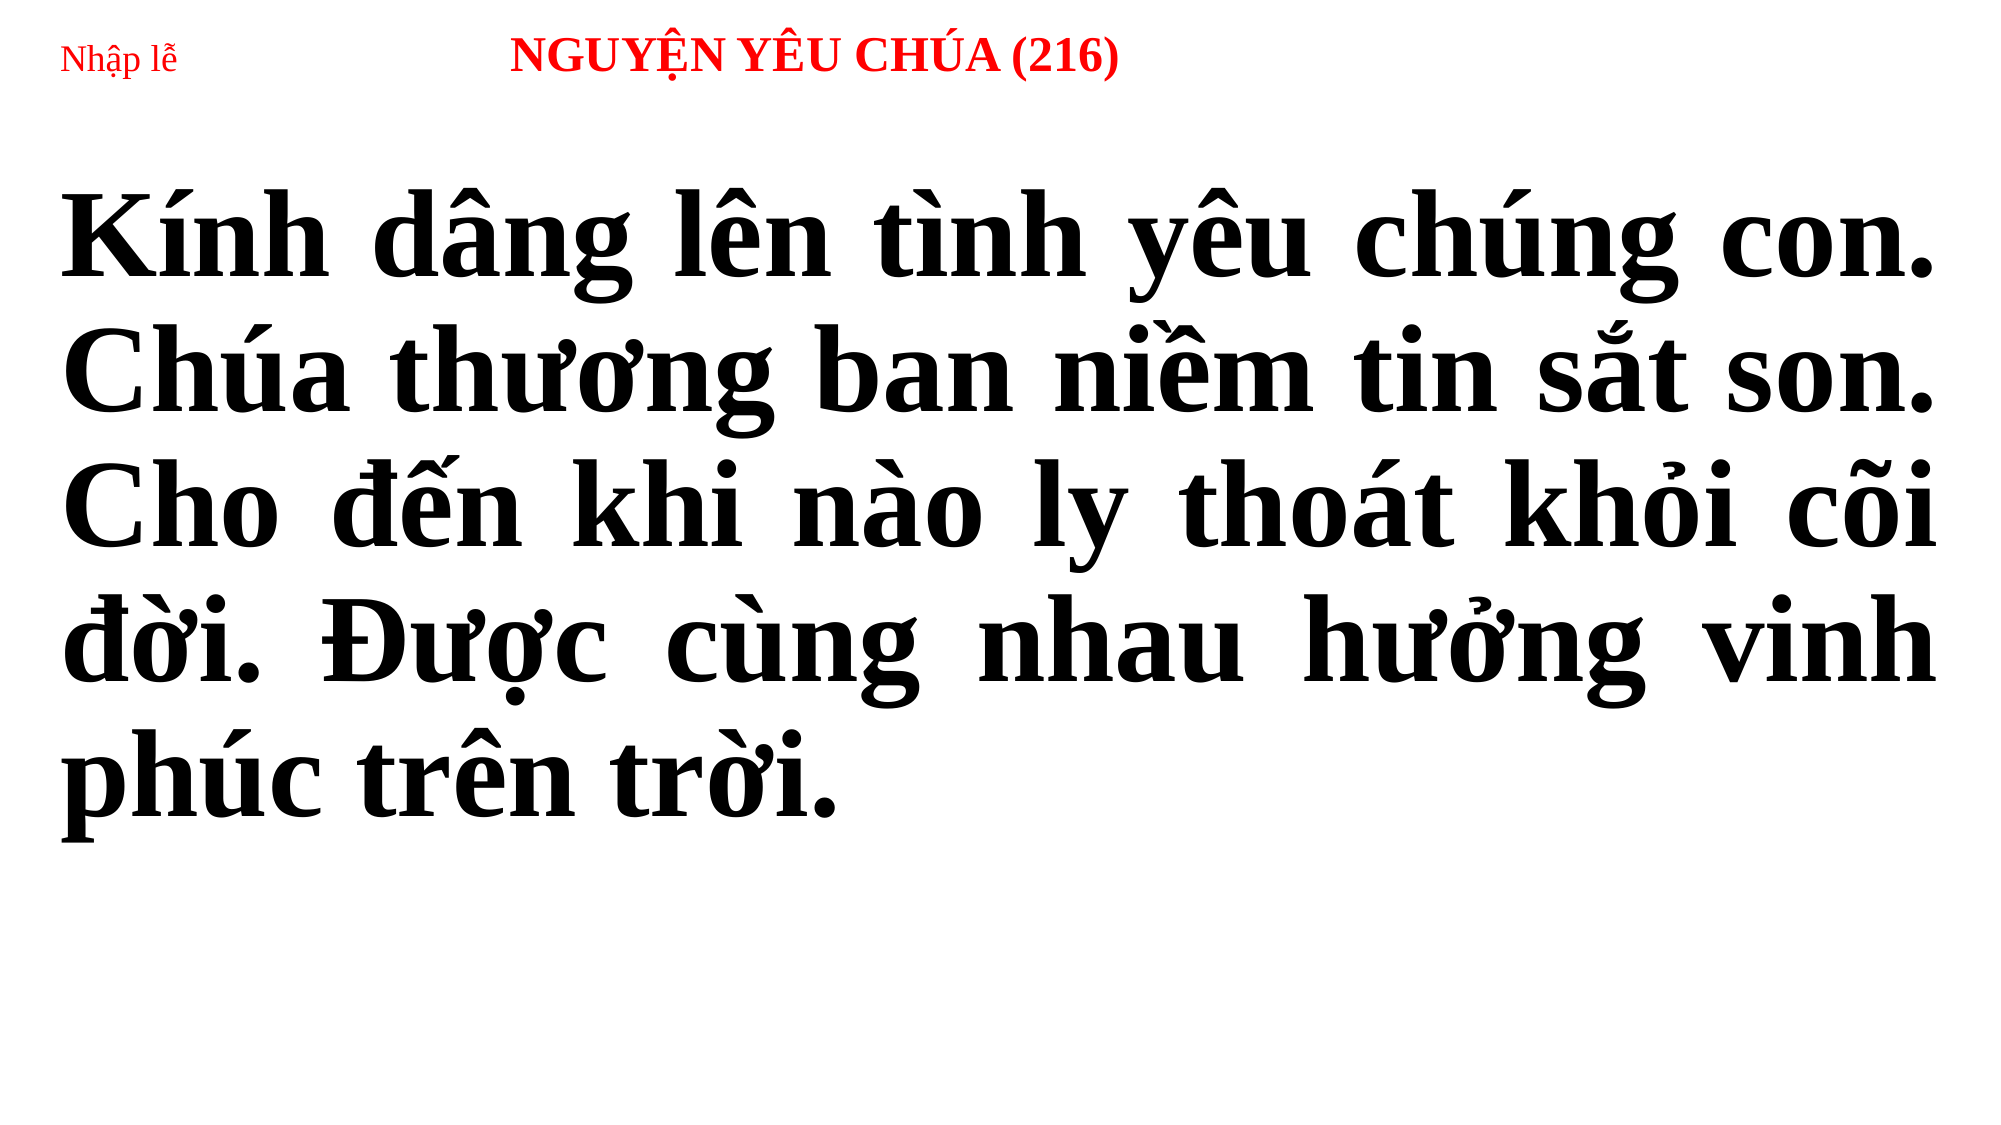

# Nhập lễ                             	NGUYỆN YÊU CHÚA (216)
Kính dâng lên tình yêu chúng con. Chúa thương ban niềm tin sắt son. Cho đến khi nào ly thoát khỏi cõi đời. Được cùng nhau hưởng vinh phúc trên trời.